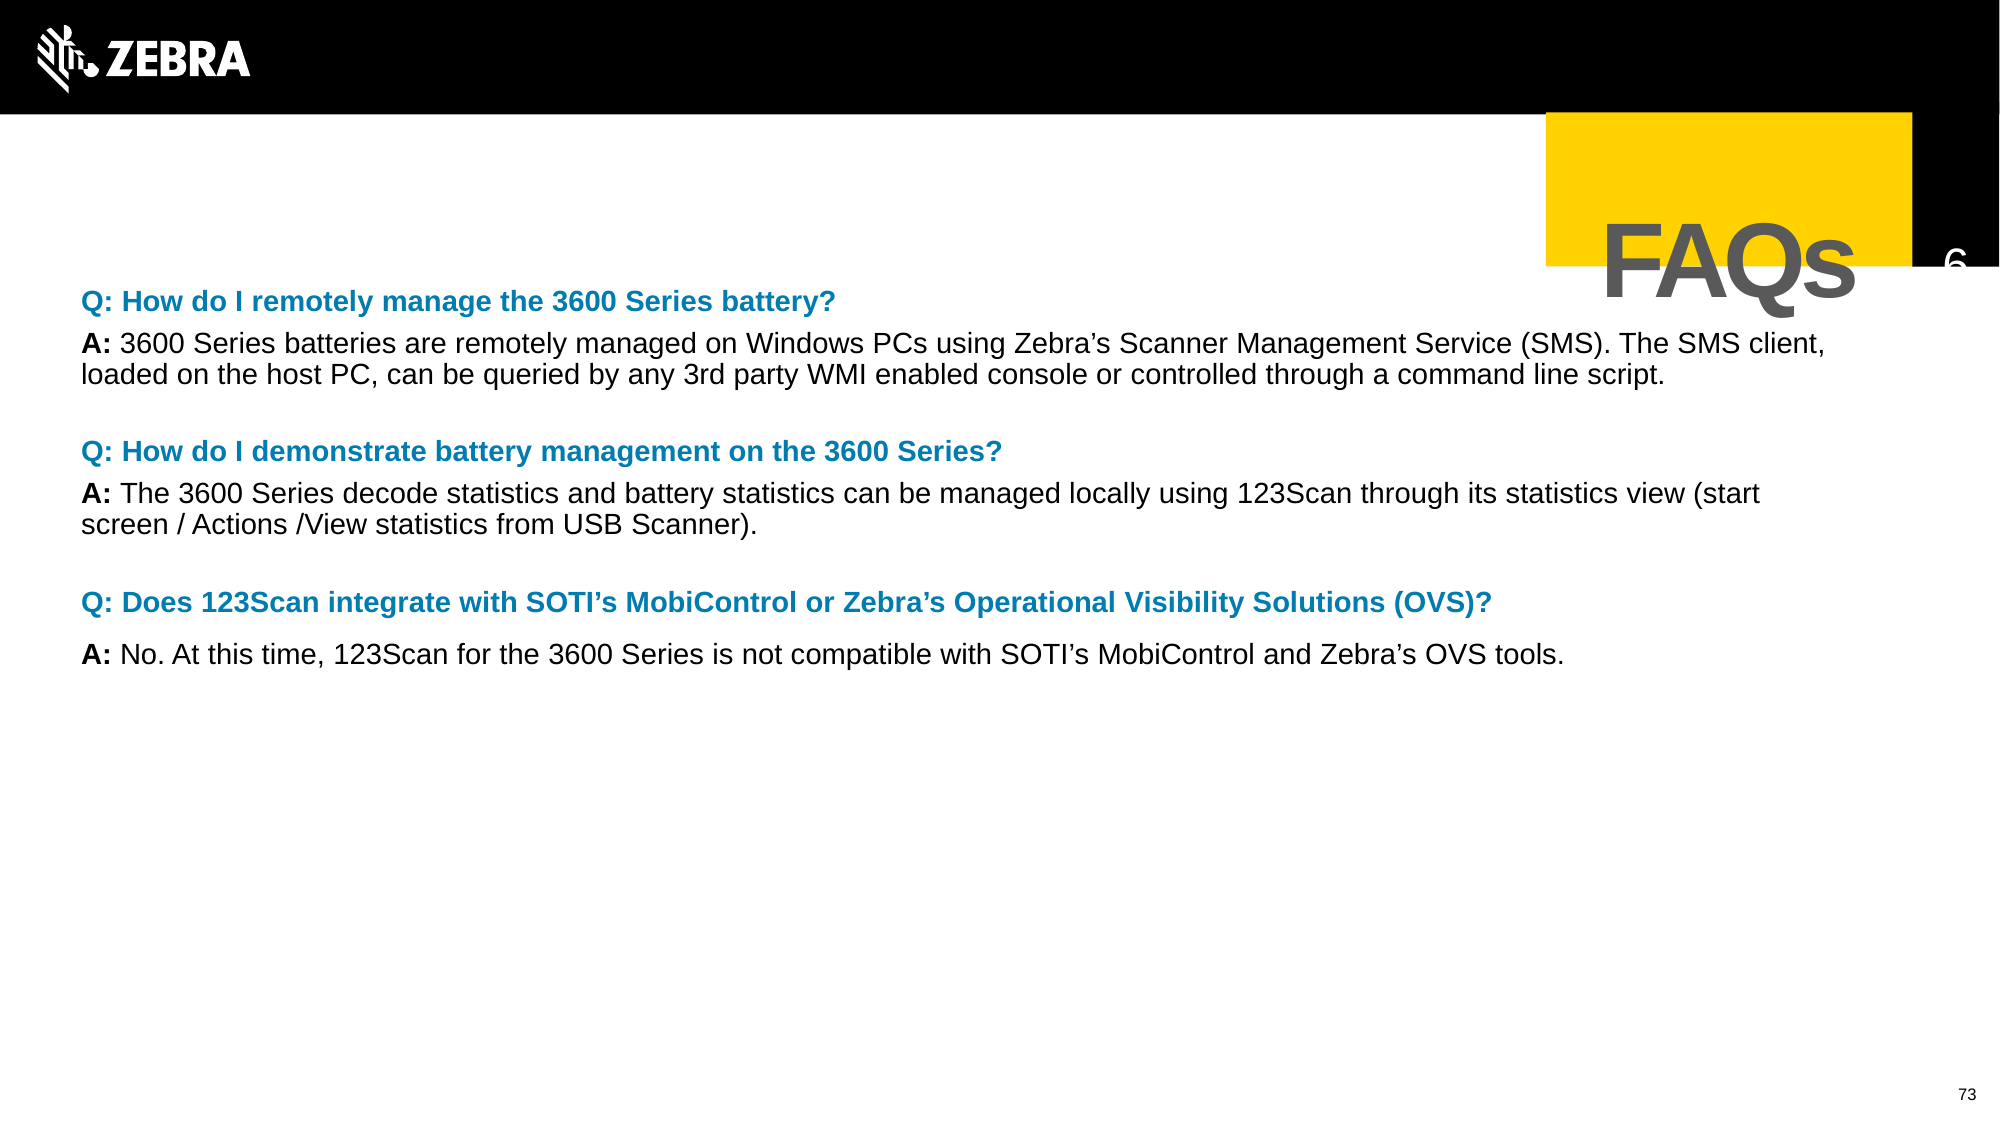

6
FAQs
Q: How do I remotely manage the 3600 Series battery?
A: 3600 Series batteries are remotely managed on Windows PCs using Zebra’s Scanner Management Service (SMS). The SMS client, loaded on the host PC, can be queried by any 3rd party WMI enabled console or controlled through a command line script.
Q: How do I demonstrate battery management on the 3600 Series?
A: The 3600 Series decode statistics and battery statistics can be managed locally using 123Scan through its statistics view (start screen / Actions /View statistics from USB Scanner).
Q: Does 123Scan integrate with SOTI’s MobiControl or Zebra’s Operational Visibility Solutions (OVS)?
A: No. At this time, 123Scan for the 3600 Series is not compatible with SOTI’s MobiControl and Zebra’s OVS tools.
73